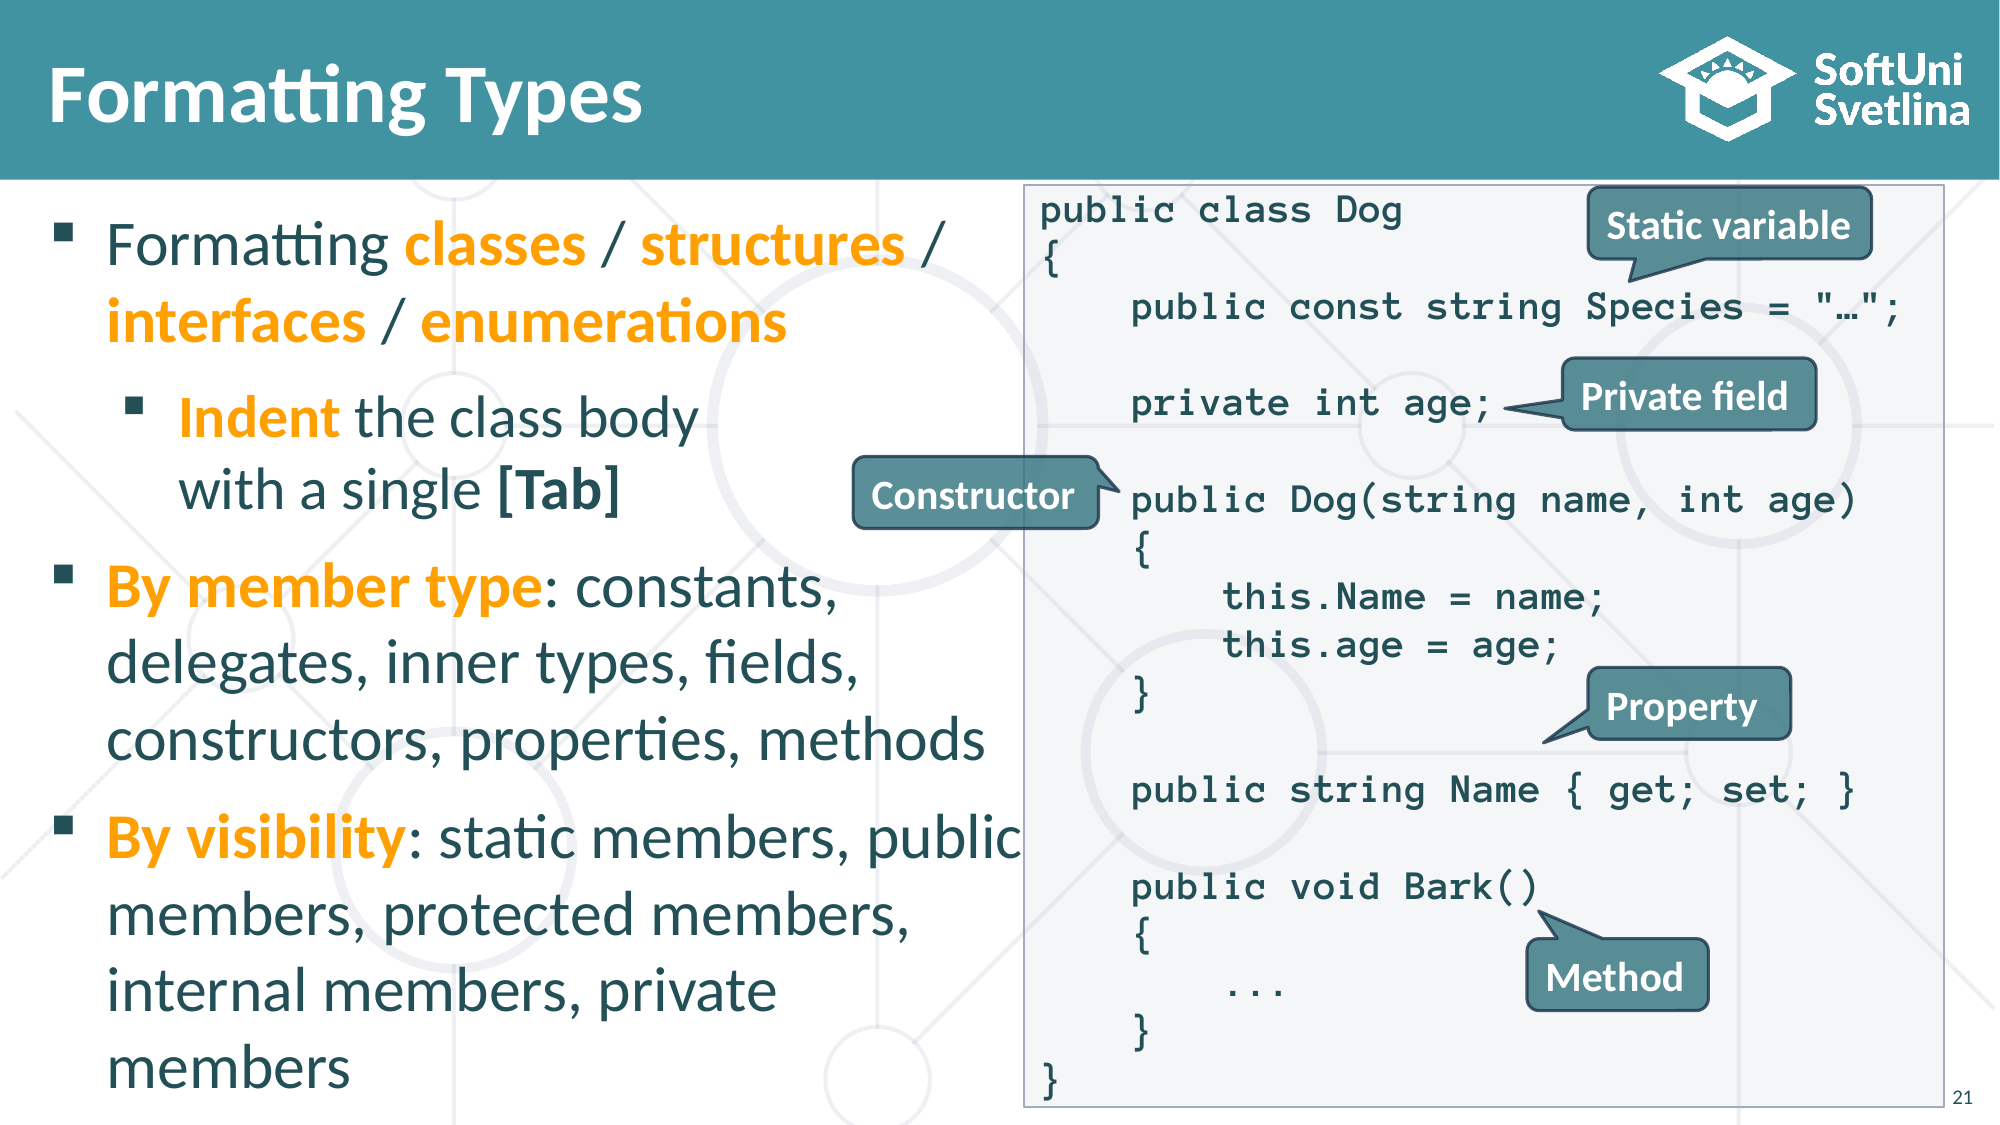

# Formatting Types
public class Dog
{
    public const string Species = "…";

    private int age;

    public Dog(string name, int age)
    {
        this.Name = name;
        this.age = age;
    }

    public string Name { get; set; }

    public void Bark()
    {
        ...
    }
}
Static variable
Formatting classes / structures /
interfaces / enumerations
Indent the class body
with a single [Tab]
By member type: constants,
delegates, inner types, fields,
constructors, properties, methods
By visibility: static members, public members, protected members, internal members, private members

Private field
Constructor
Property
Method
21